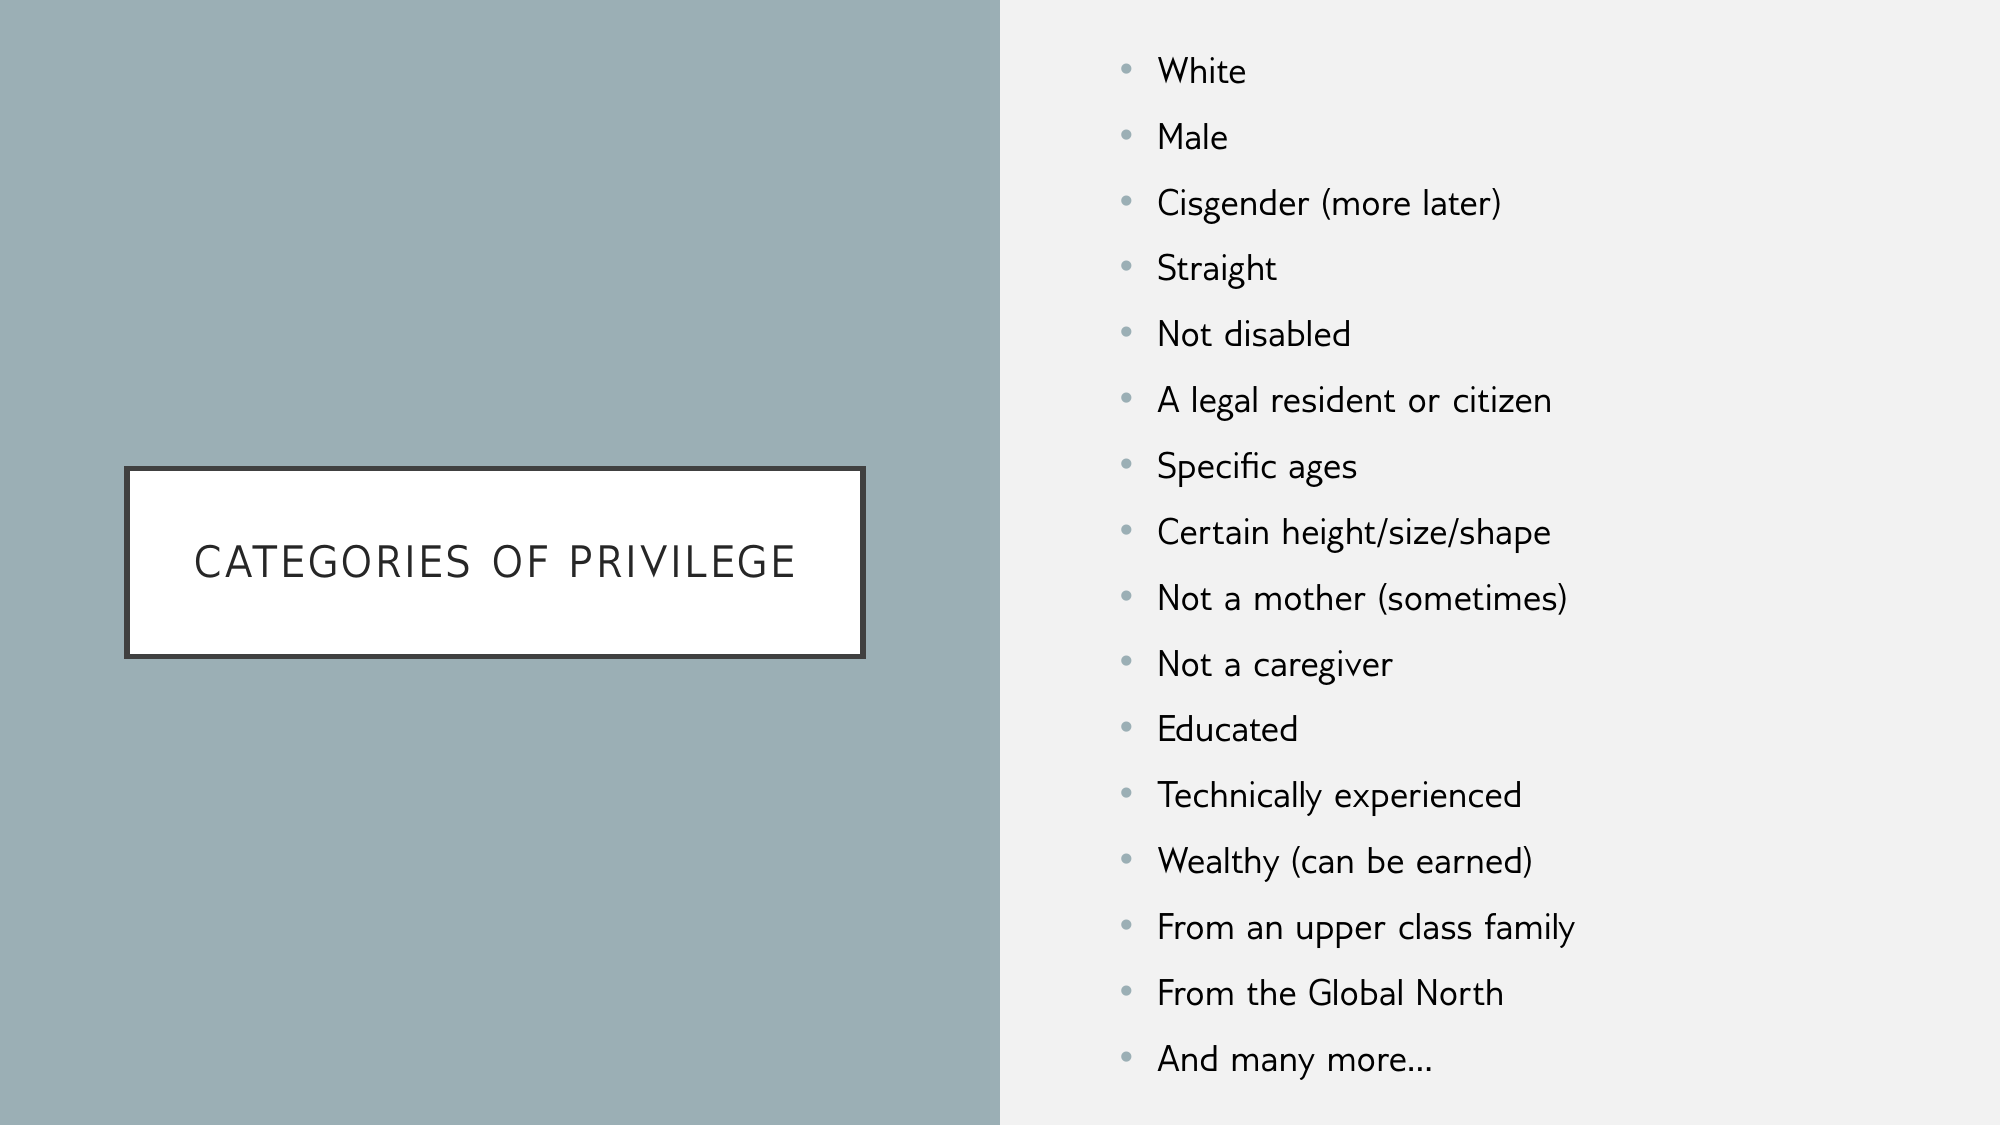

White
Male
Cisgender (more later)
Straight
Not disabled
A legal resident or citizen
Specific ages
Certain height/size/shape
Not a mother (sometimes)
Not a caregiver
Educated
Technically experienced
Wealthy (can be earned)
From an upper class family
From the Global North
And many more...
# Categories of privilege